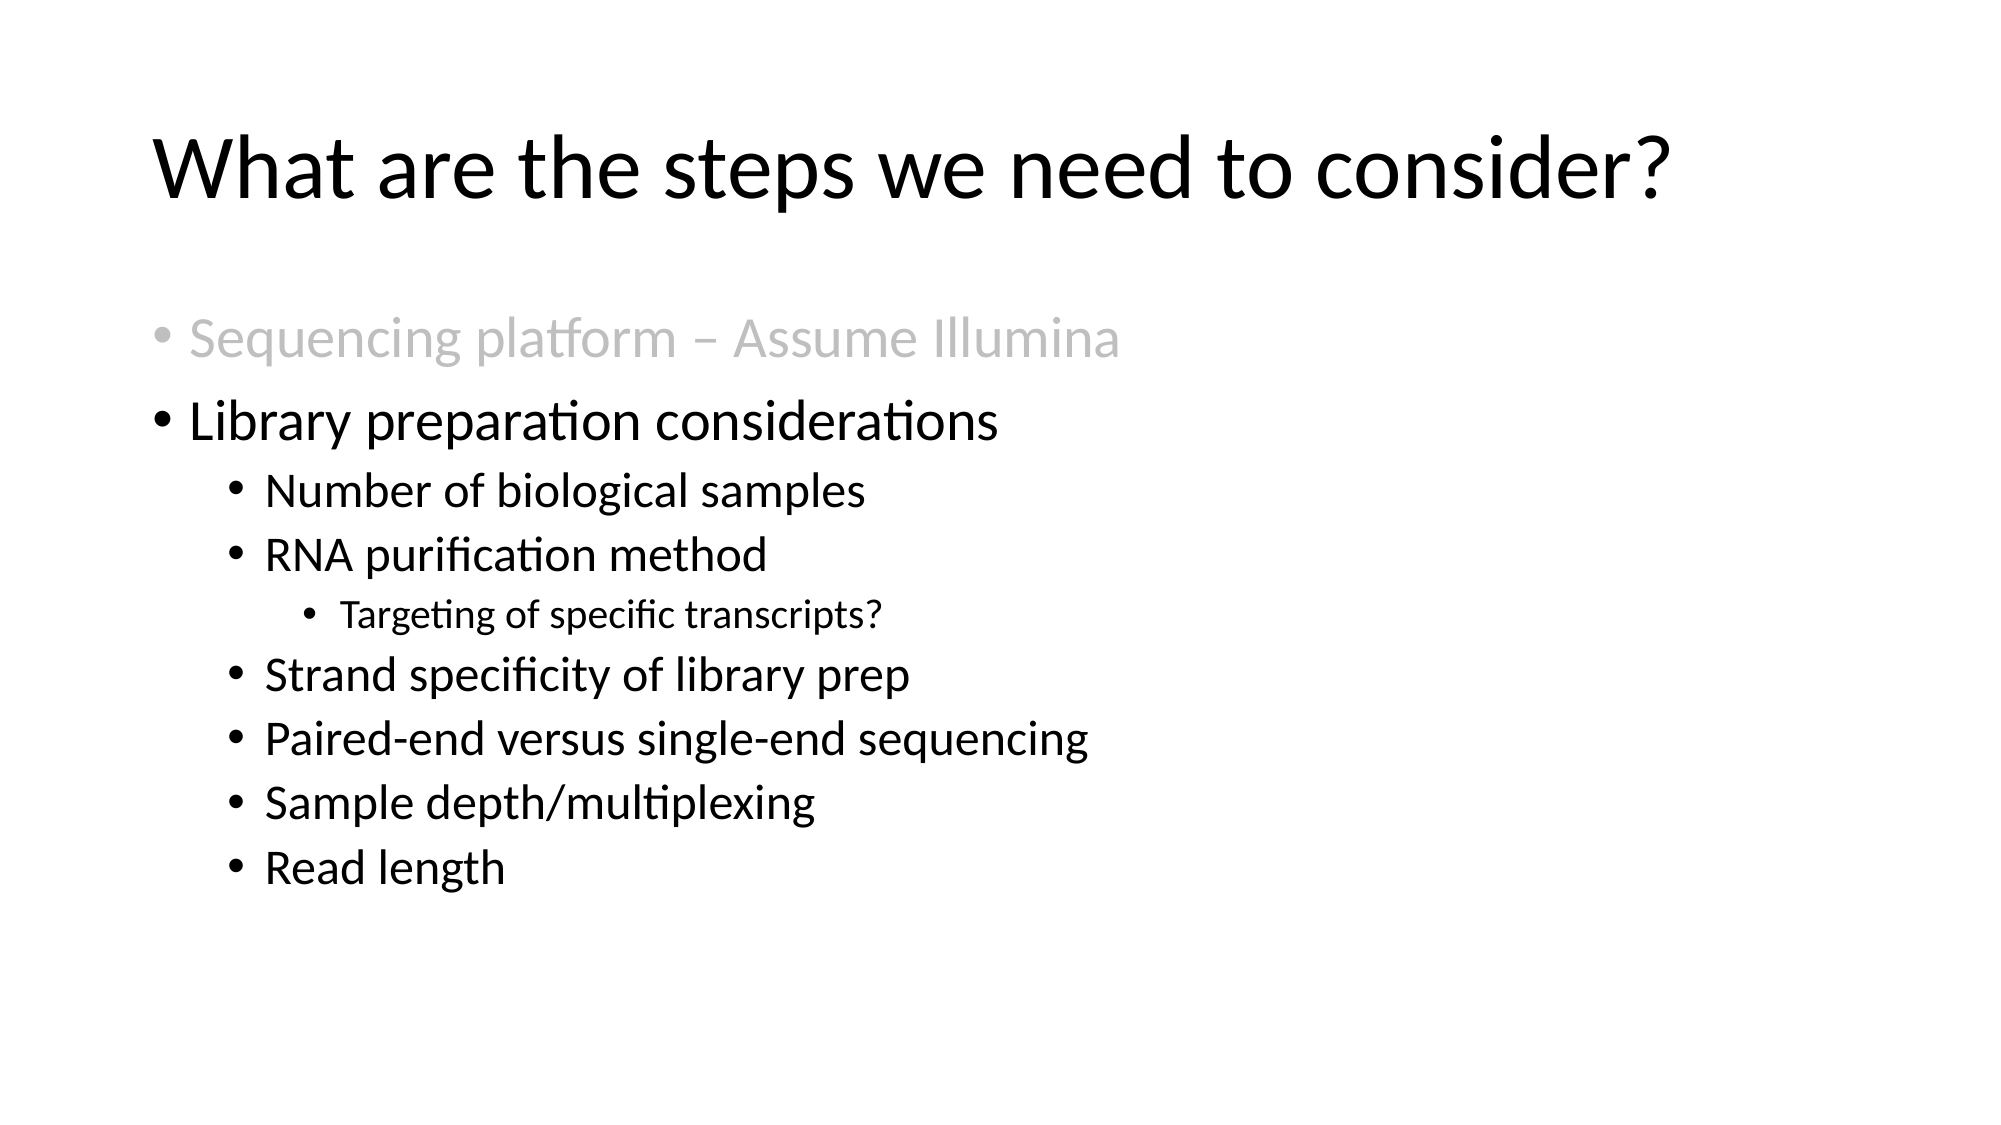

# What are the steps we need to consider?
Sequencing platform – Assume Illumina
Library preparation considerations
Number of biological samples
RNA purification method
Targeting of specific transcripts?
Strand specificity of library prep
Paired-end versus single-end sequencing
Sample depth/multiplexing
Read length